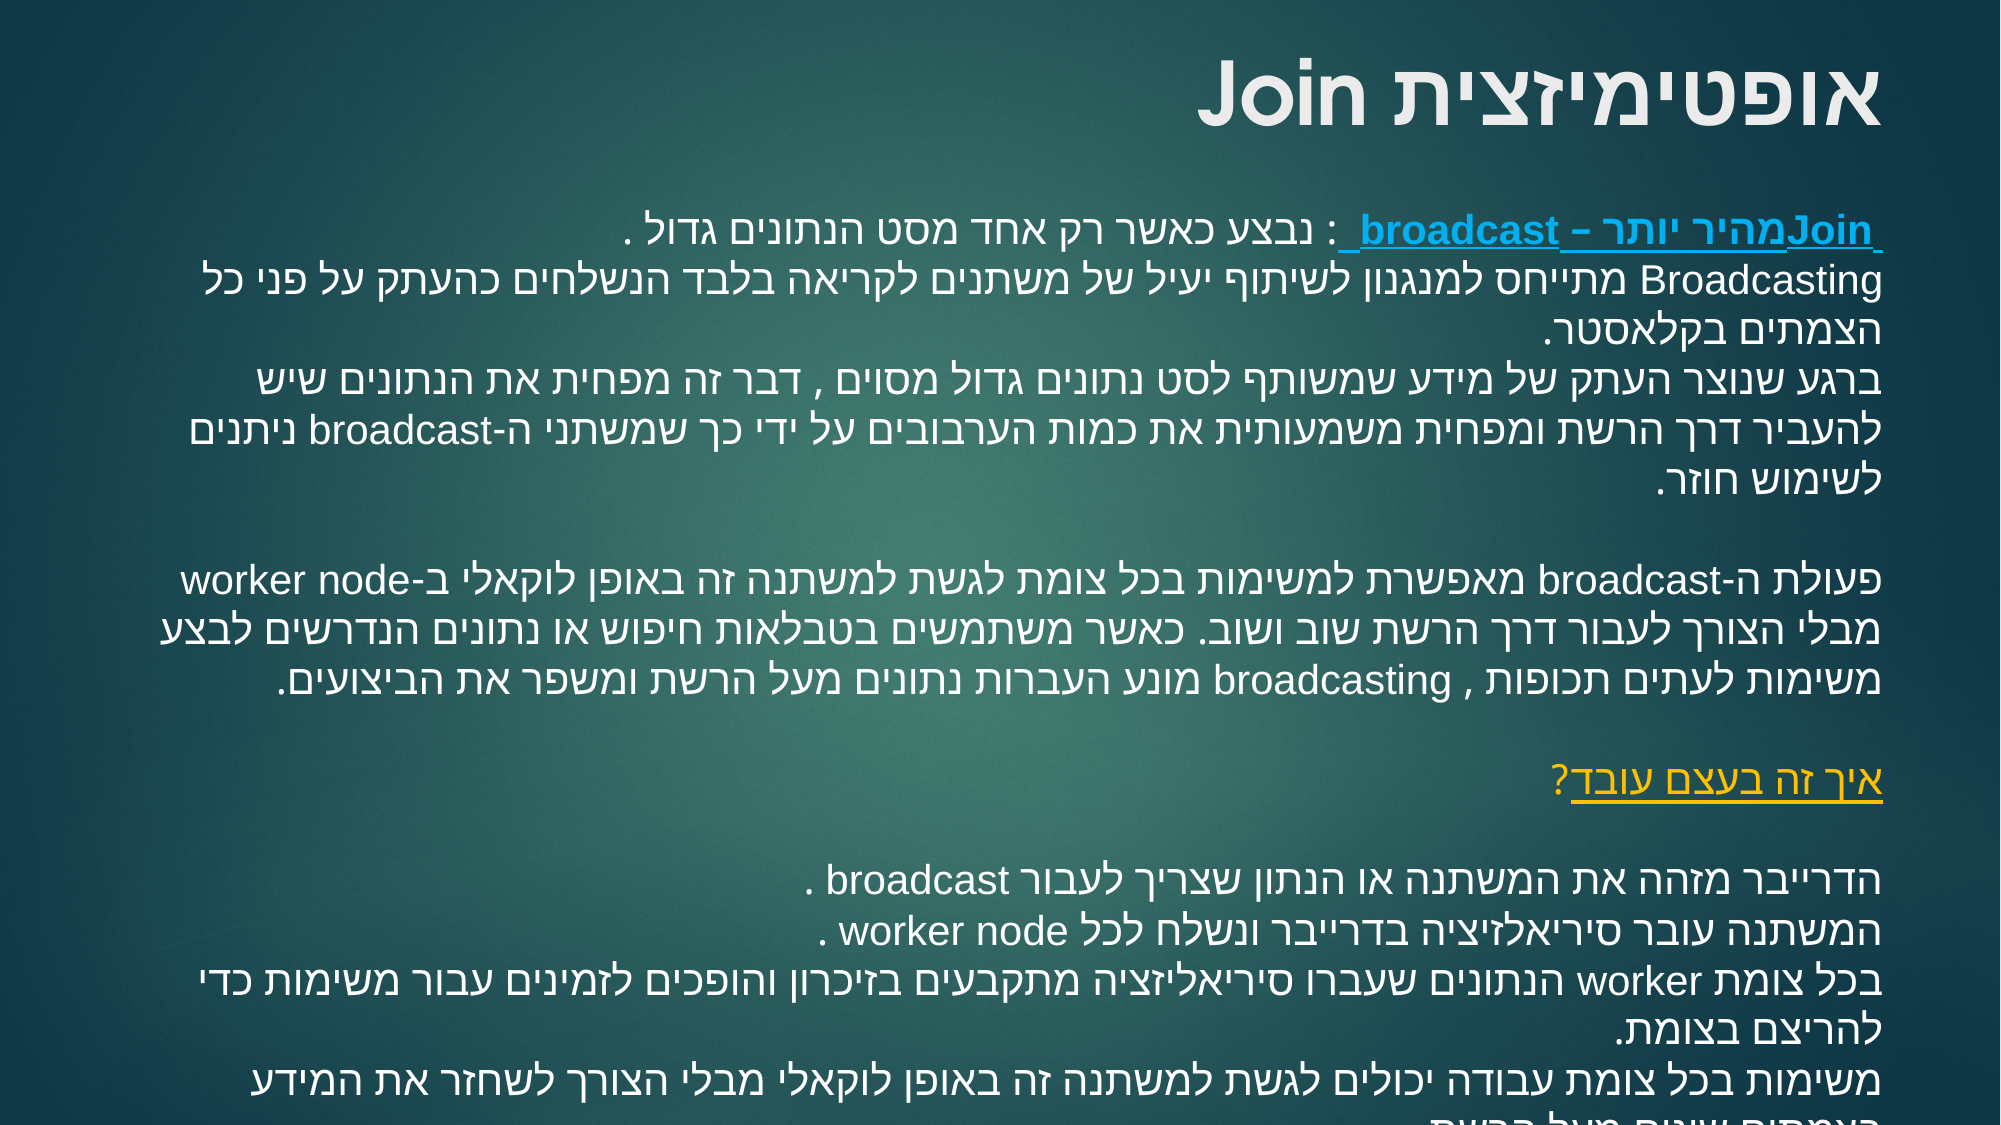

# אופטימיזצית Join

 Joinמהיר יותר – broadcast  : נבצע כאשר רק אחד מסט הנתונים גדול .
Broadcasting מתייחס למנגנון לשיתוף יעיל של משתנים לקריאה בלבד הנשלחים כהעתק על פני כל הצמתים בקלאסטר.
ברגע שנוצר העתק של מידע שמשותף לסט נתונים גדול מסוים , דבר זה מפחית את הנתונים שיש להעביר דרך הרשת ומפחית משמעותית את כמות הערבובים על ידי כך שמשתני ה-broadcast ניתנים לשימוש חוזר.

פעולת ה-broadcast מאפשרת למשימות בכל צומת לגשת למשתנה זה באופן לוקאלי ב-worker node מבלי הצורך לעבור דרך הרשת שוב ושוב. כאשר משתמשים בטבלאות חיפוש או נתונים הנדרשים לבצע משימות לעתים תכופות , broadcasting מונע העברות נתונים מעל הרשת ומשפר את הביצועים.

איך זה בעצם עובד?

הדרייבר מזהה את המשתנה או הנתון שצריך לעבור broadcast .
המשתנה עובר סיריאלזיציה בדרייבר ונשלח לכל worker node .
בכל צומת worker הנתונים שעברו סיריאליזציה מתקבעים בזיכרון והופכים לזמינים עבור משימות כדי להריצם בצומת.
משימות בכל צומת עבודה יכולים לגשת למשתנה זה באופן לוקאלי מבלי הצורך לשחזר את המידע בצמתים שונים מעל הרשת.